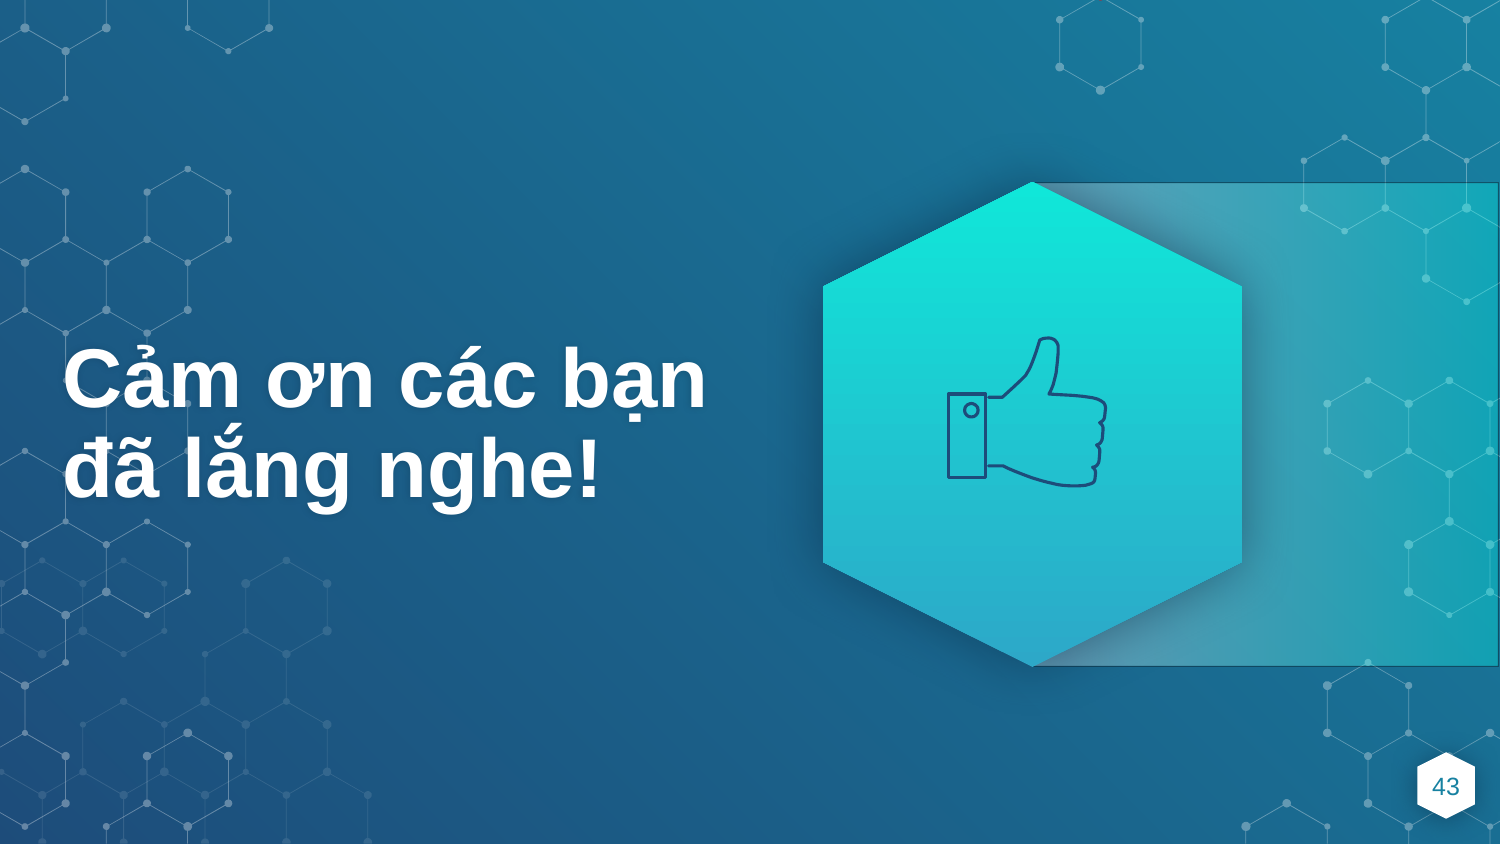

Cảm ơn các bạn   đã lắng nghe!

43